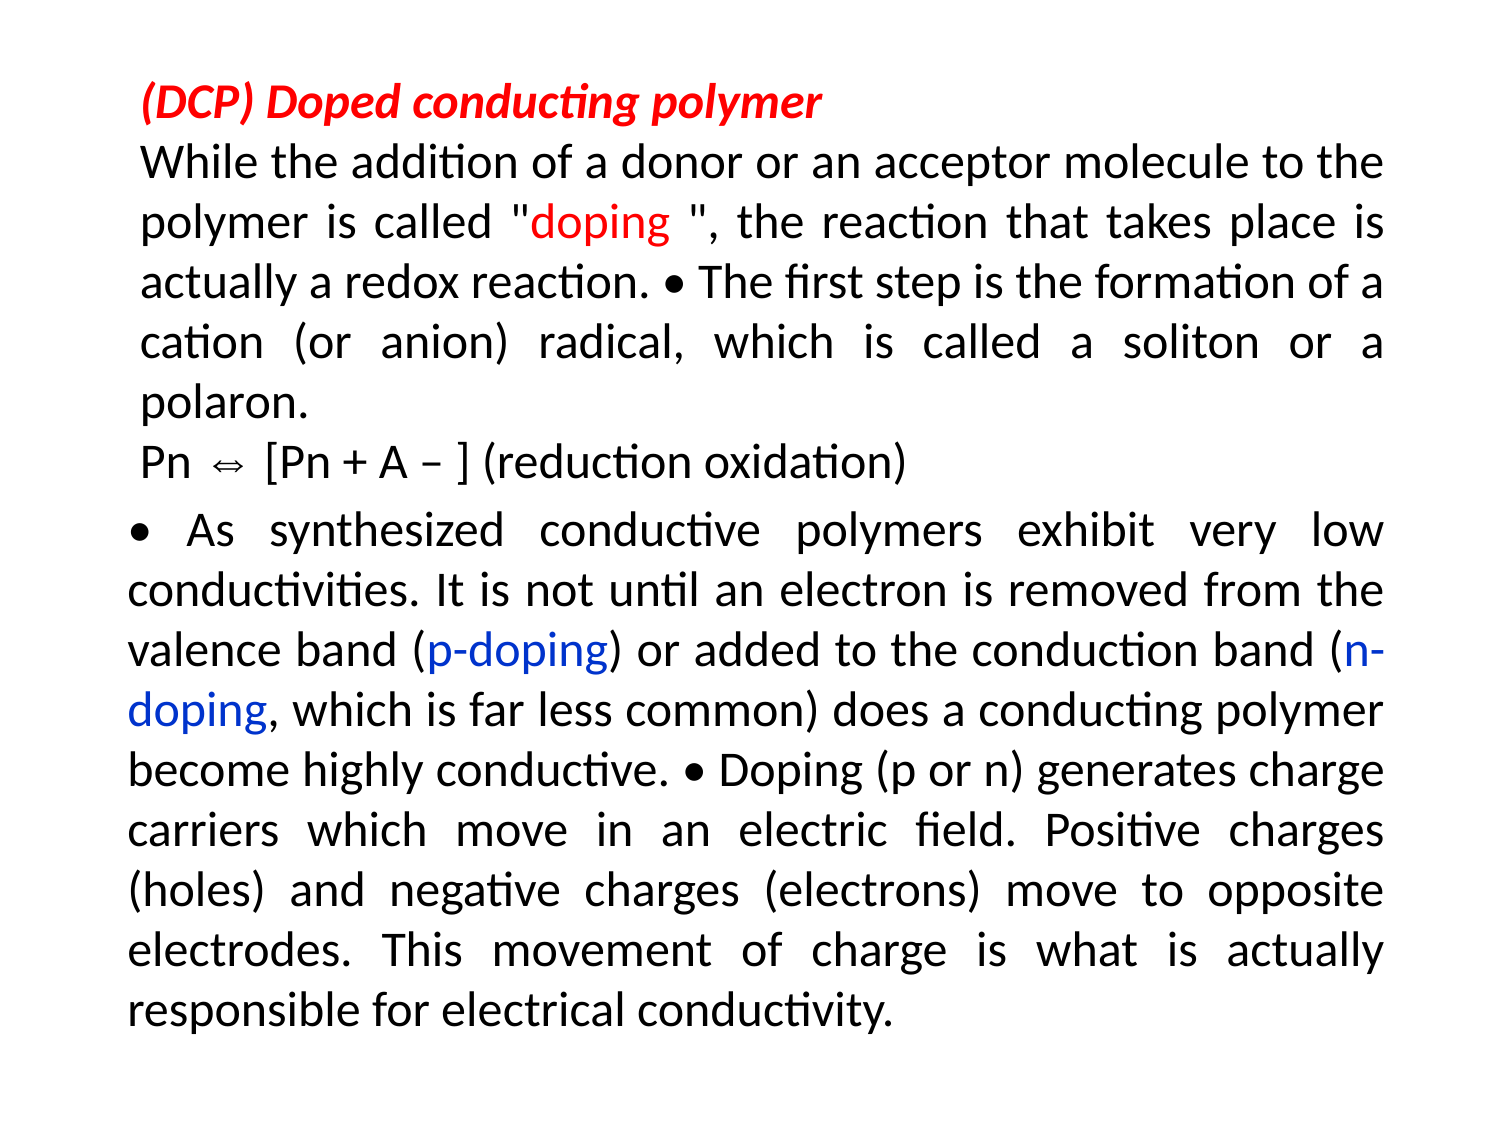

(DCP) Doped conducting polymer
While the addition of a donor or an acceptor molecule to the polymer is called "doping ", the reaction that takes place is actually a redox reaction. • The first step is the formation of a cation (or anion) radical, which is called a soliton or a polaron.
Pn ⇔ [Pn + A – ] (reduction oxidation)
• As synthesized conductive polymers exhibit very low conductivities. It is not until an electron is removed from the valence band (p-doping) or added to the conduction band (n-doping, which is far less common) does a conducting polymer become highly conductive. • Doping (p or n) generates charge carriers which move in an electric field. Positive charges (holes) and negative charges (electrons) move to opposite electrodes. This movement of charge is what is actually responsible for electrical conductivity.